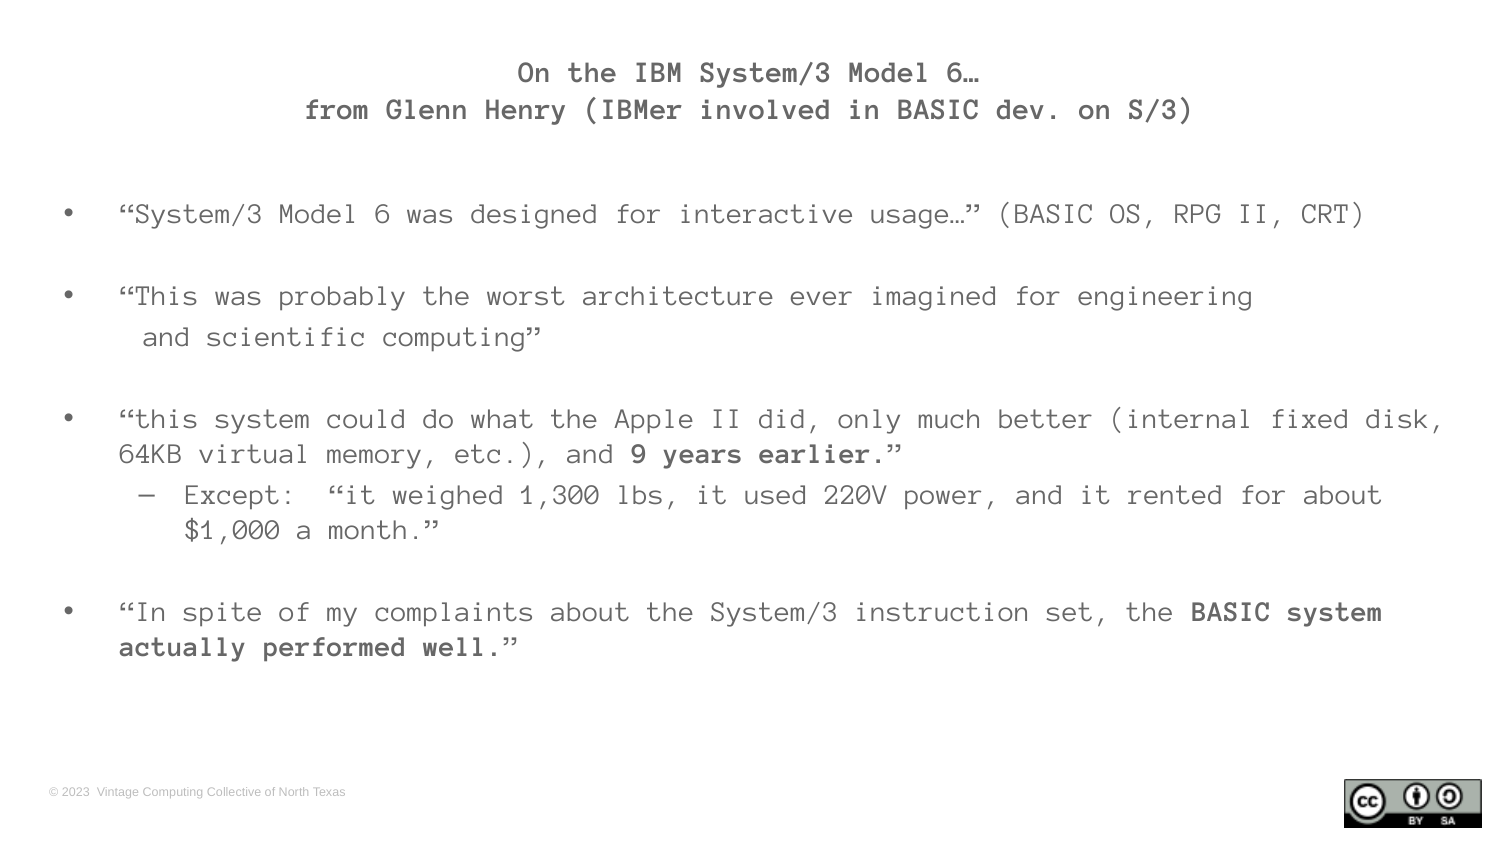

On the IBM System/3 Model 6…
from Glenn Henry (IBMer involved in BASIC dev. on S/3)
“System/3 Model 6 was designed for interactive usage…” (BASIC OS, RPG II, CRT)

“This was probably the worst architecture ever imagined for engineering
     and scientific computing”

“this system could do what the Apple II did, only much better (internal fixed disk, 64KB virtual memory, etc.), and 9 years earlier.”
Except:  “it weighed 1,300 lbs, it used 220V power, and it rented for about $1,000 a month.”

“In spite of my complaints about the System/3 instruction set, the BASIC system actually performed well.”

http://www.glennsmuseum.com/items/s3m6/